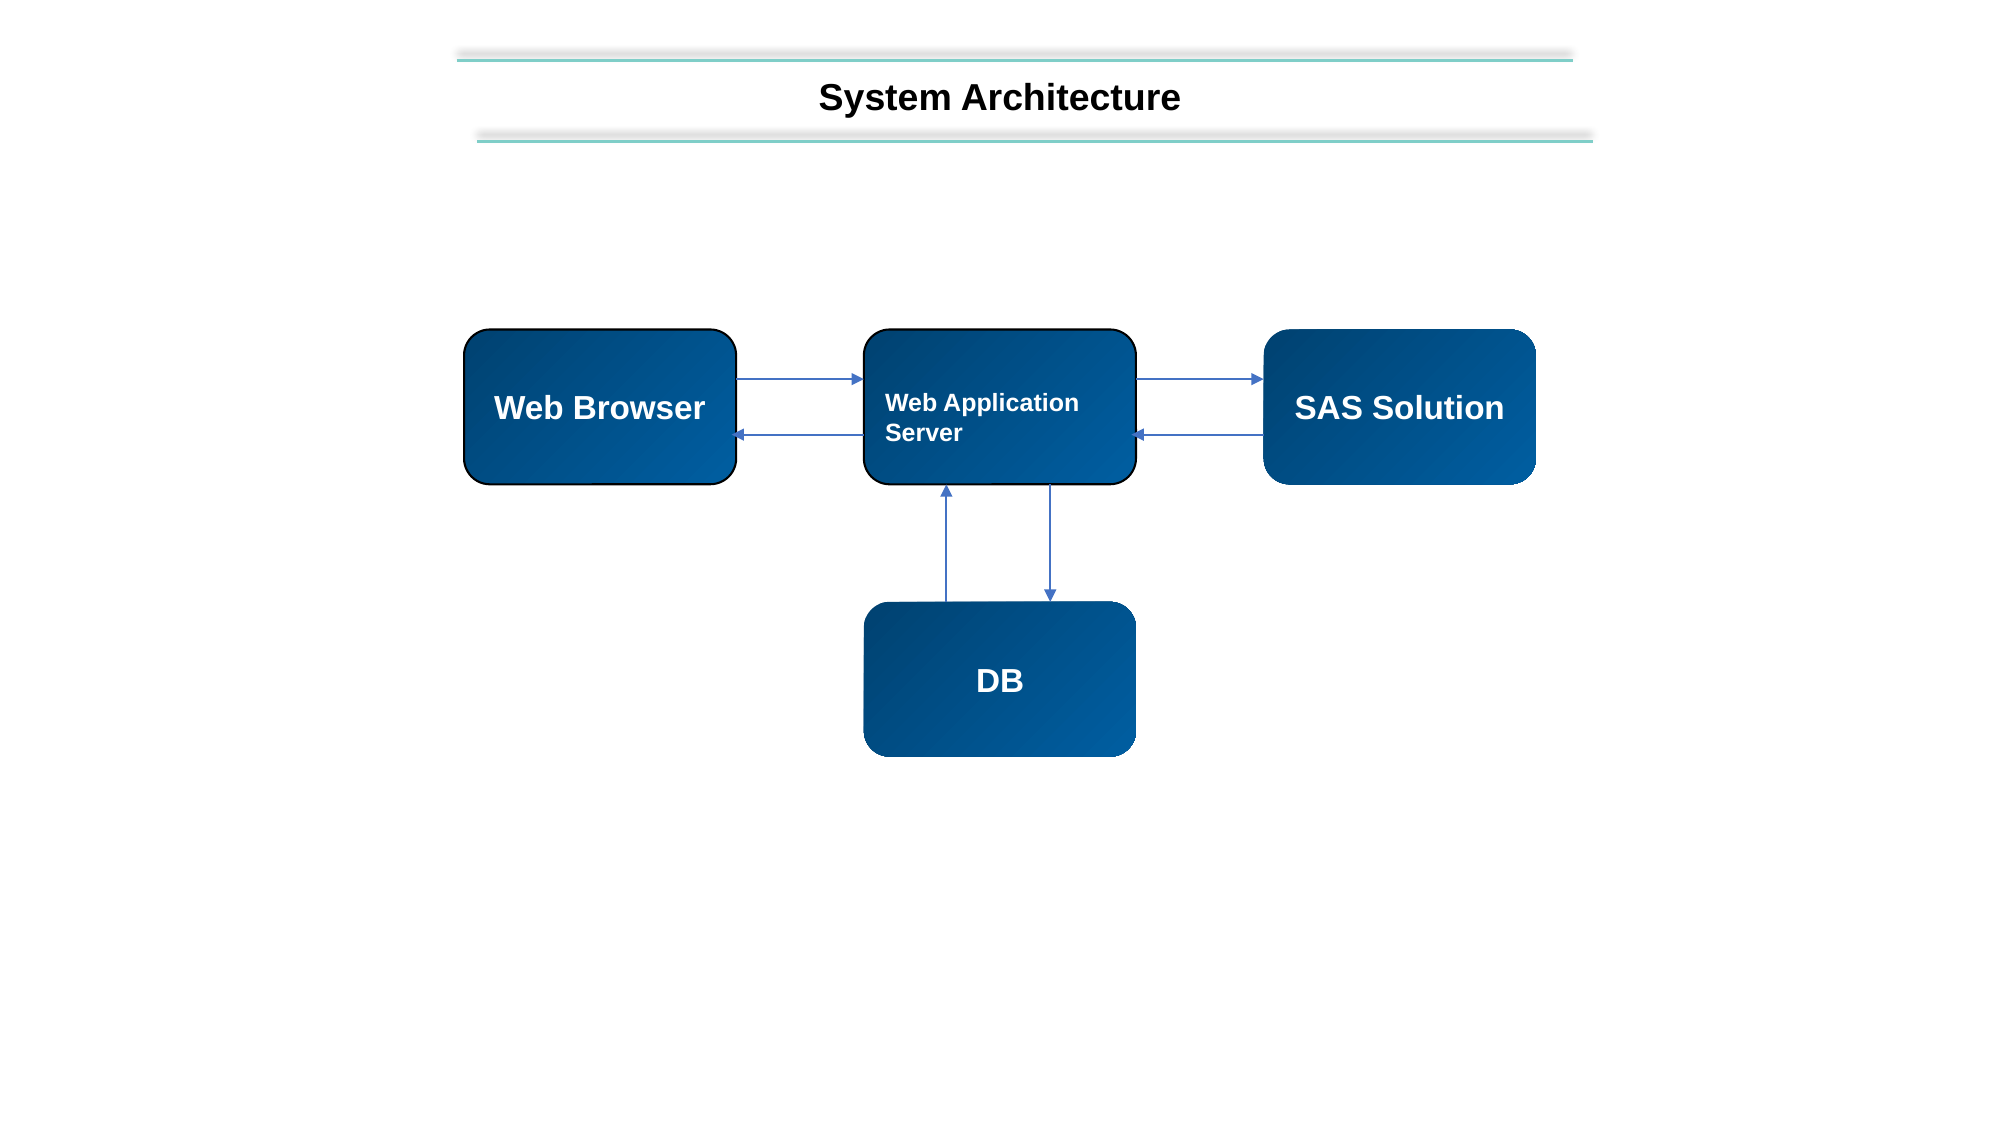

System Architecture

Web Browser
Web Application Server
SAS Solution

DB